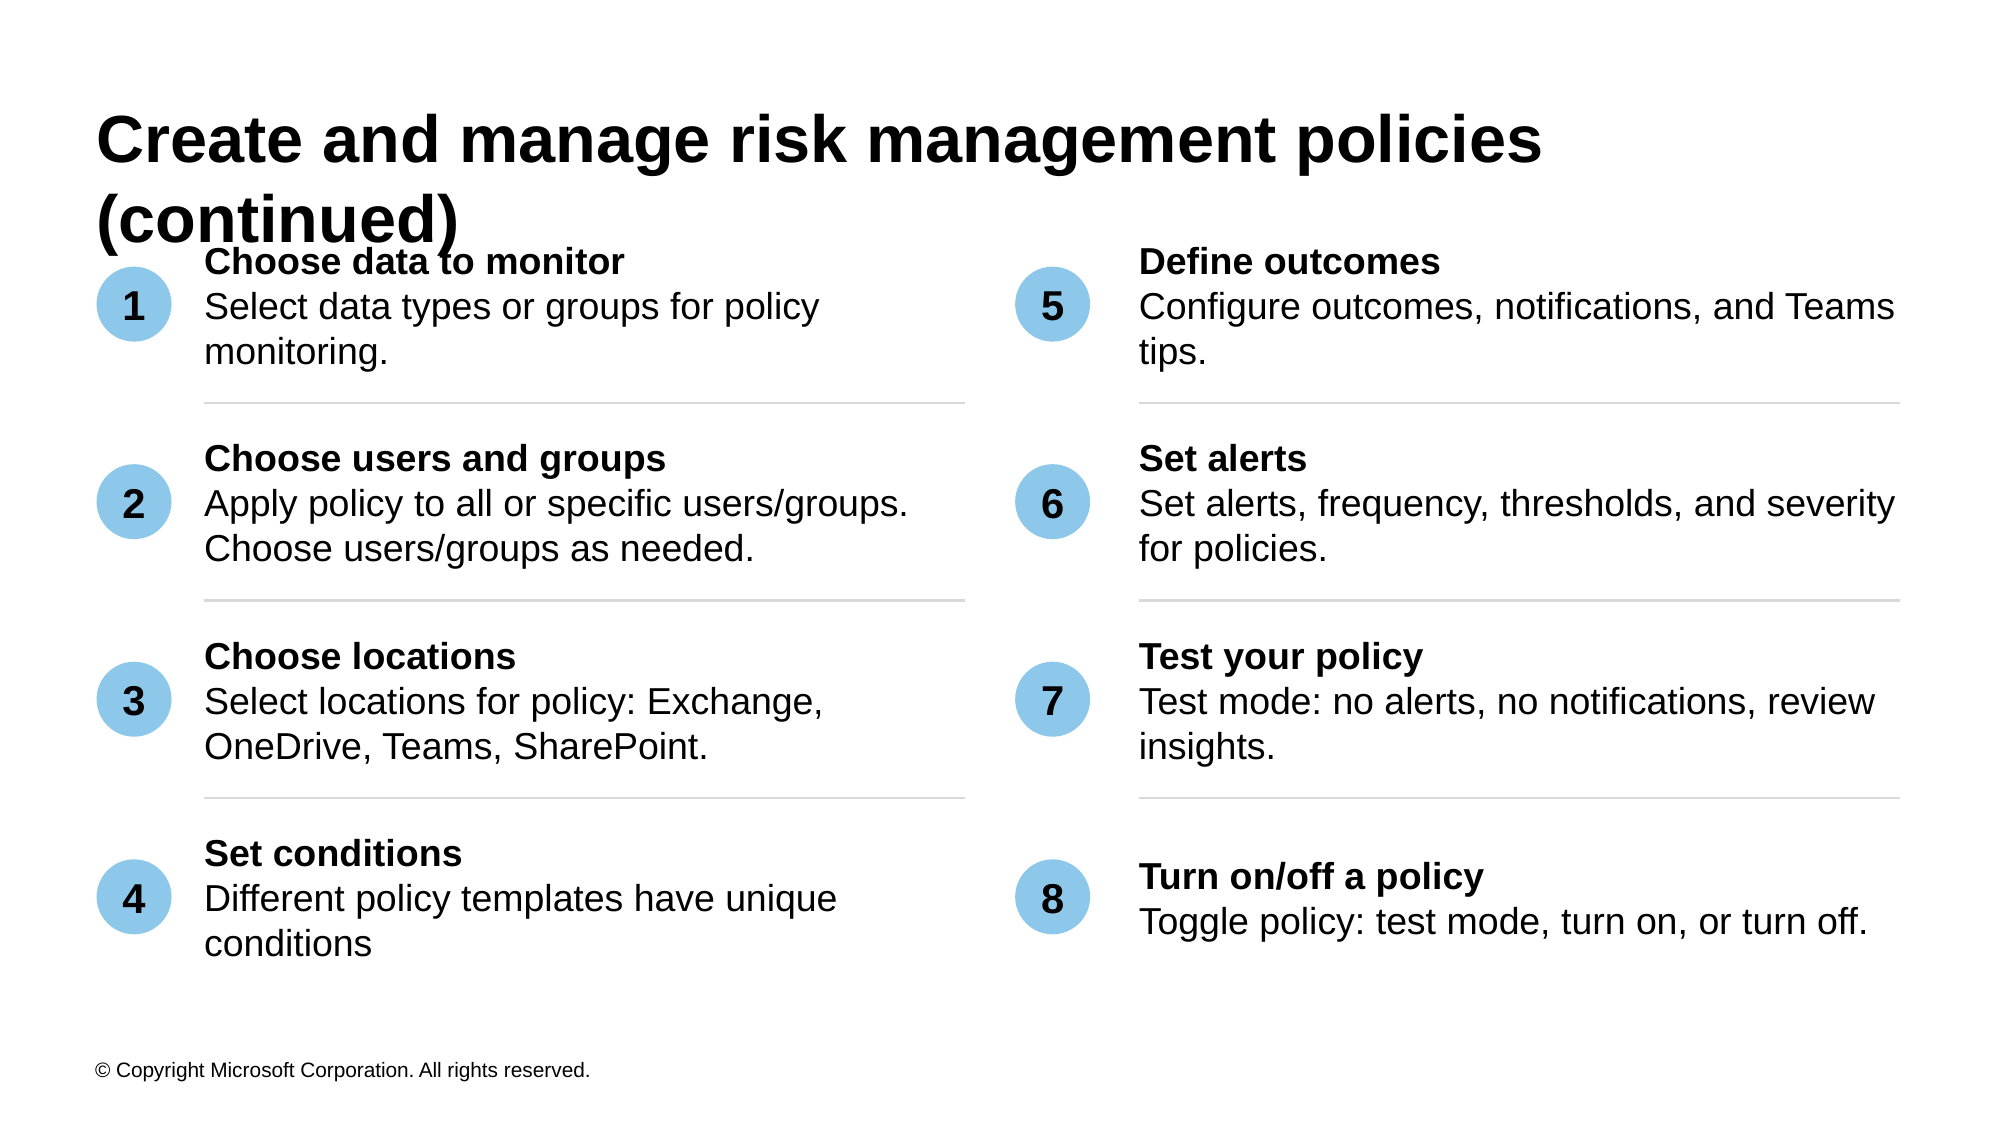

# Create and manage risk management policies (continued)
Choose data to monitor
Select data types or groups for policy monitoring.
Define outcomes
Configure outcomes, notifications, and Teams tips.
1
5
Choose users and groups
Apply policy to all or specific users/groups. Choose users/groups as needed.
Set alerts
Set alerts, frequency, thresholds, and severity for policies.
2
6
Choose locations
Select locations for policy: Exchange, OneDrive, Teams, SharePoint.
Test your policy
Test mode: no alerts, no notifications, review insights.
3
7
Set conditions
Different policy templates have unique conditions
Turn on/off a policy
Toggle policy: test mode, turn on, or turn off.
4
8